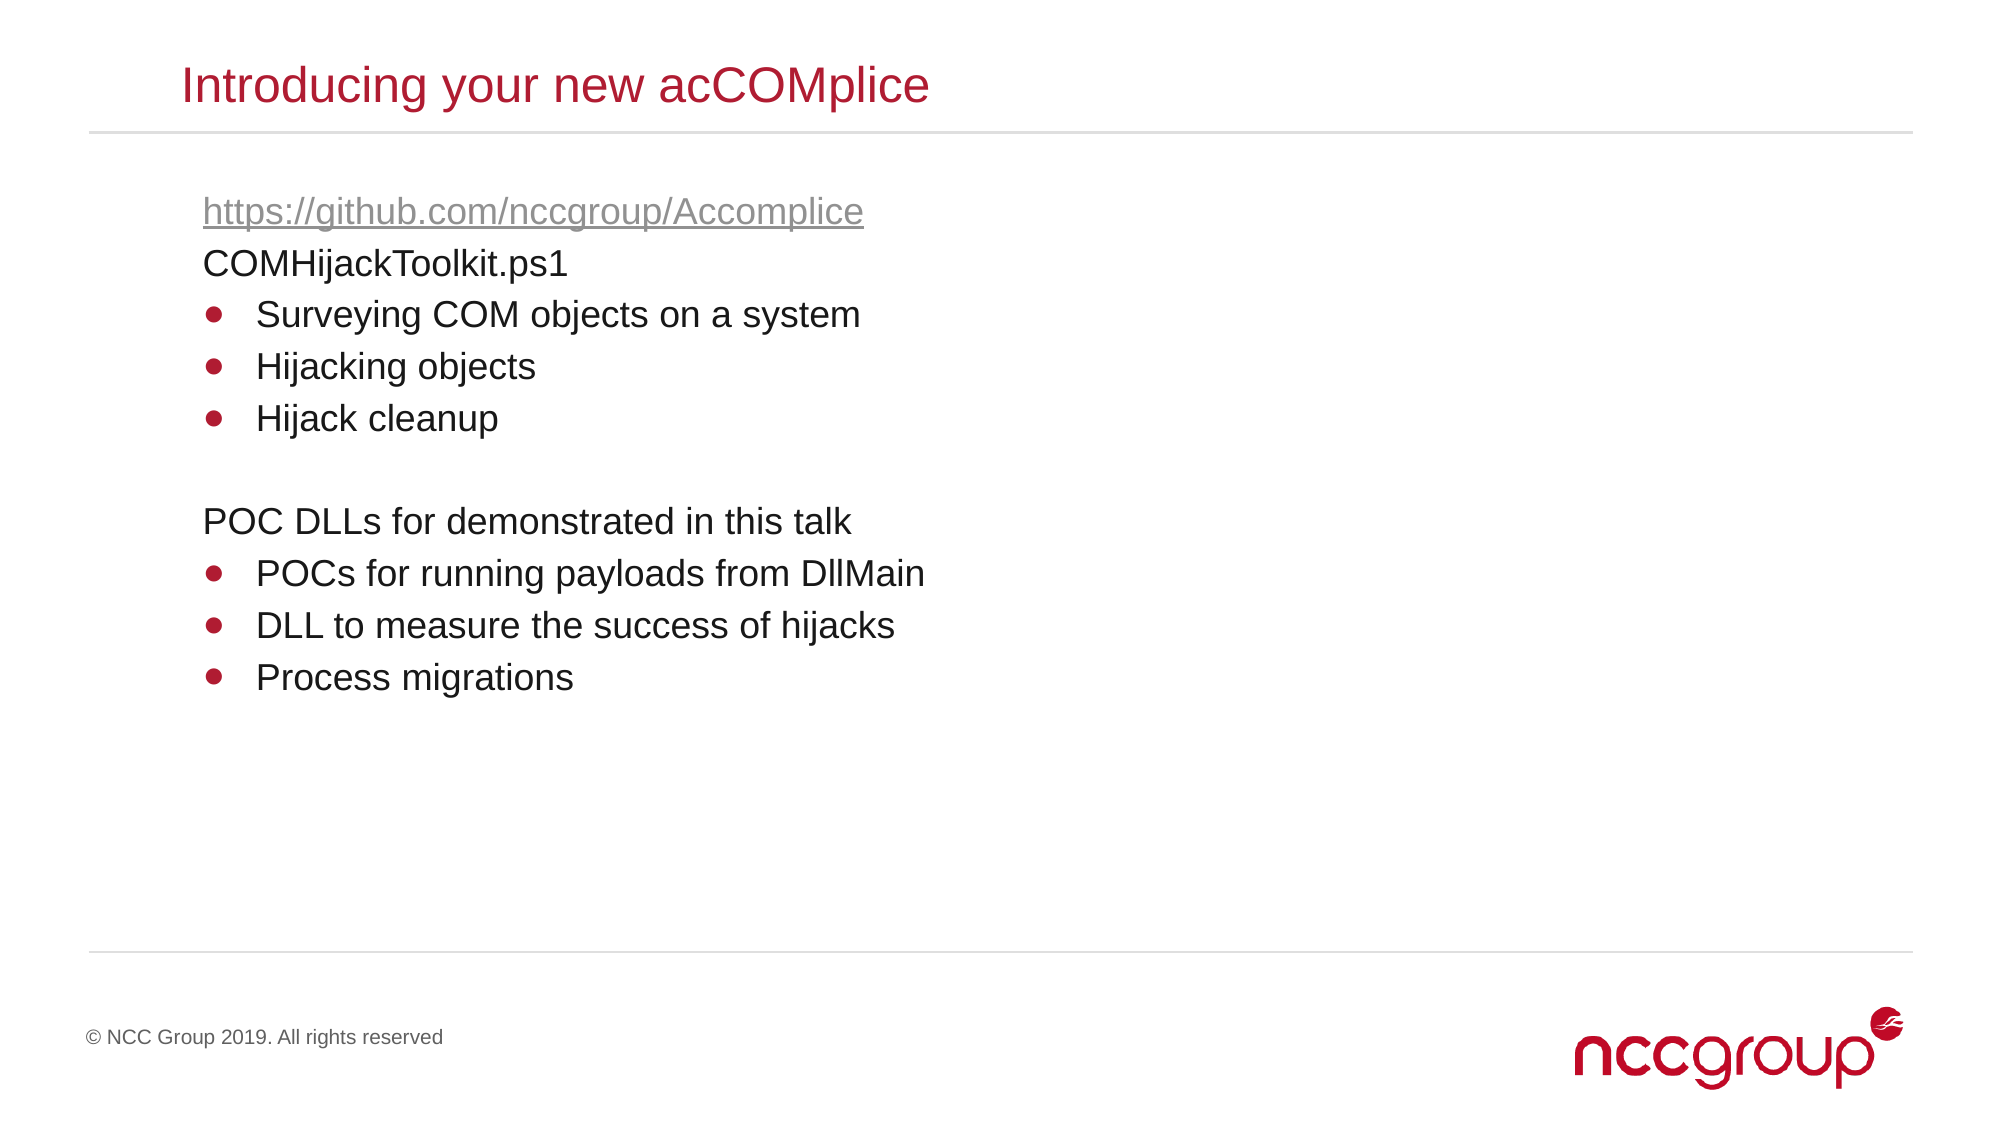

Introducing your new acCOMplice
https://github.com/nccgroup/Accomplice
COMHijackToolkit.ps1
Surveying COM objects on a system
Hijacking objects
Hijack cleanup

POC DLLs for demonstrated in this talk
POCs for running payloads from DllMain
DLL to measure the success of hijacks
Process migrations